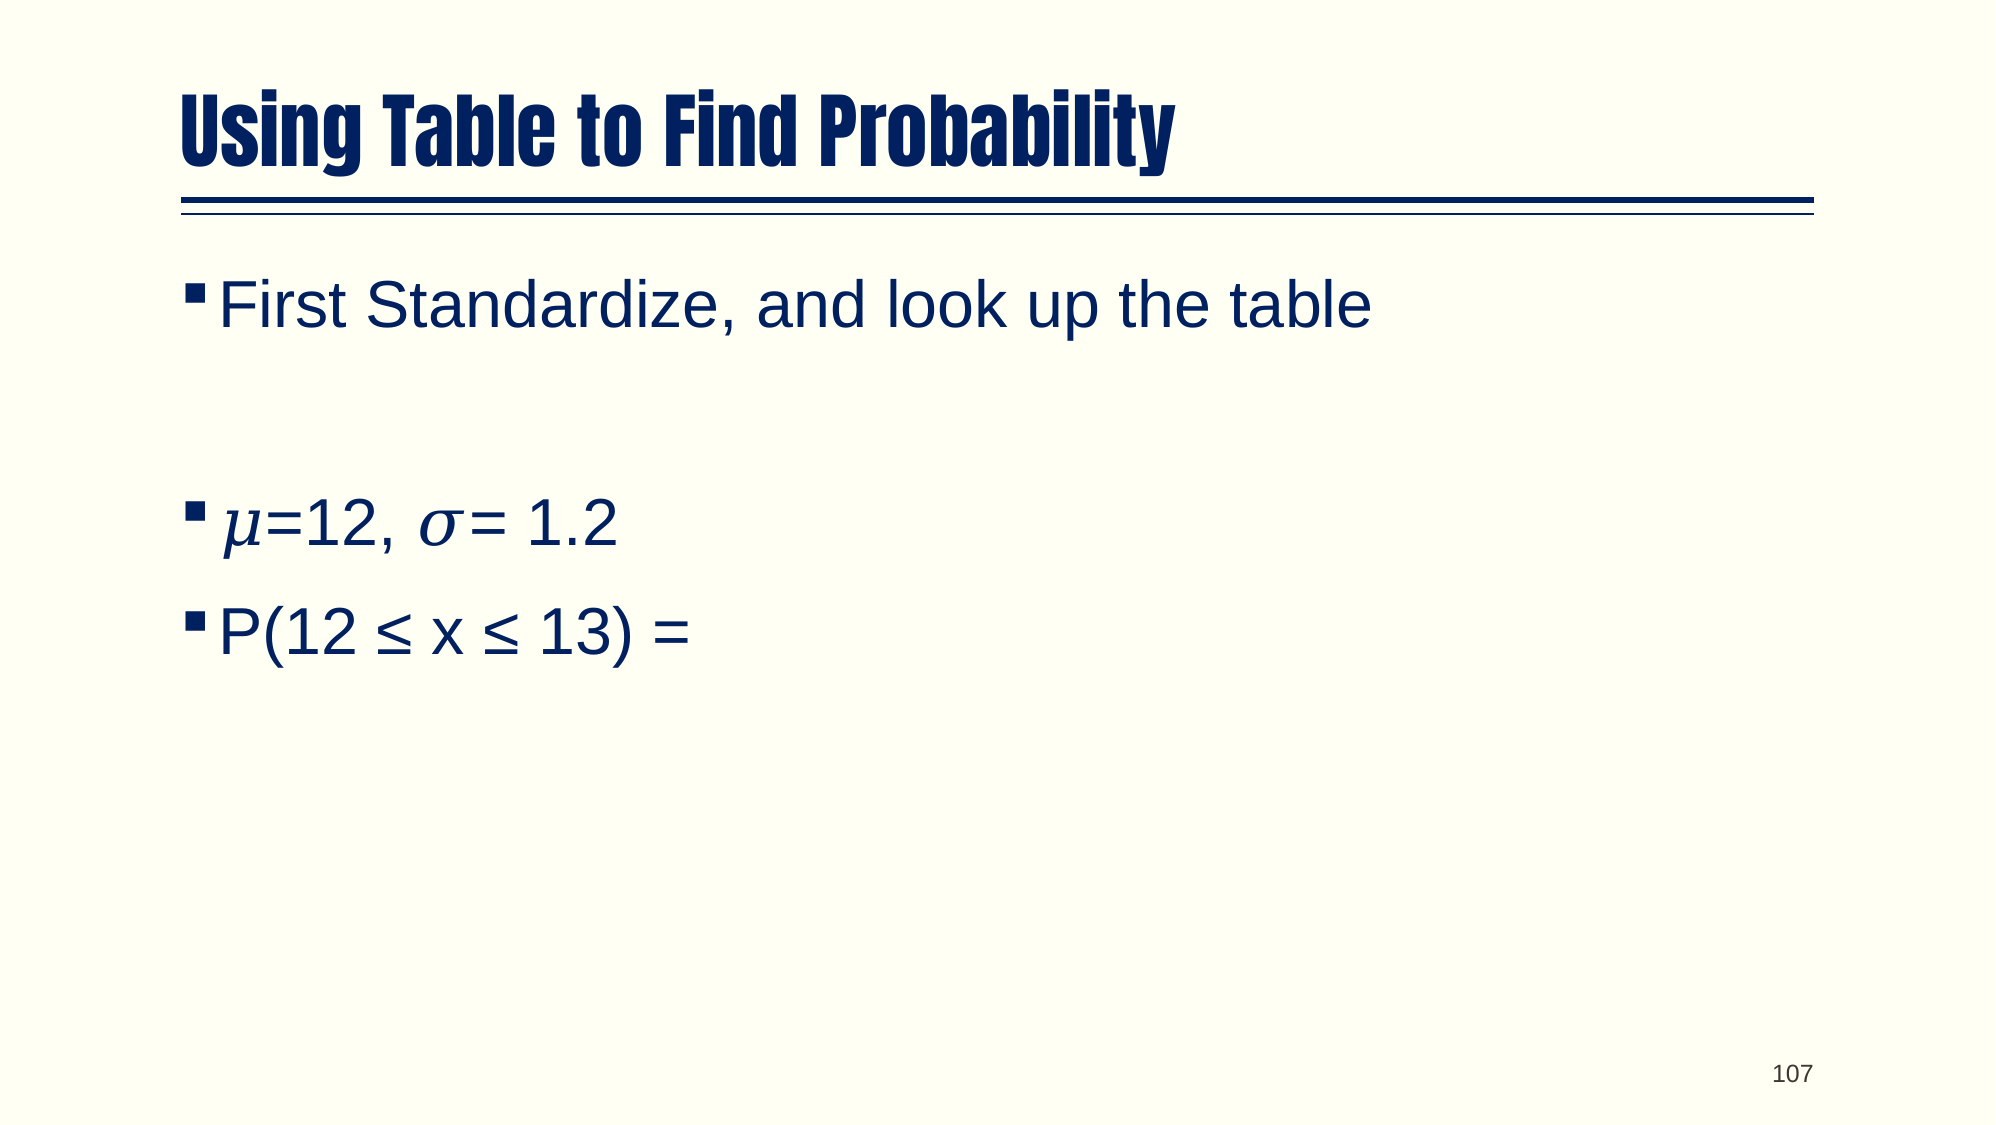

# Using Table to Find Probability
First Standardize, and look up the table

𝜇=12, 𝜎= 1.2
P(12 ≤ x ≤ 13) =
107